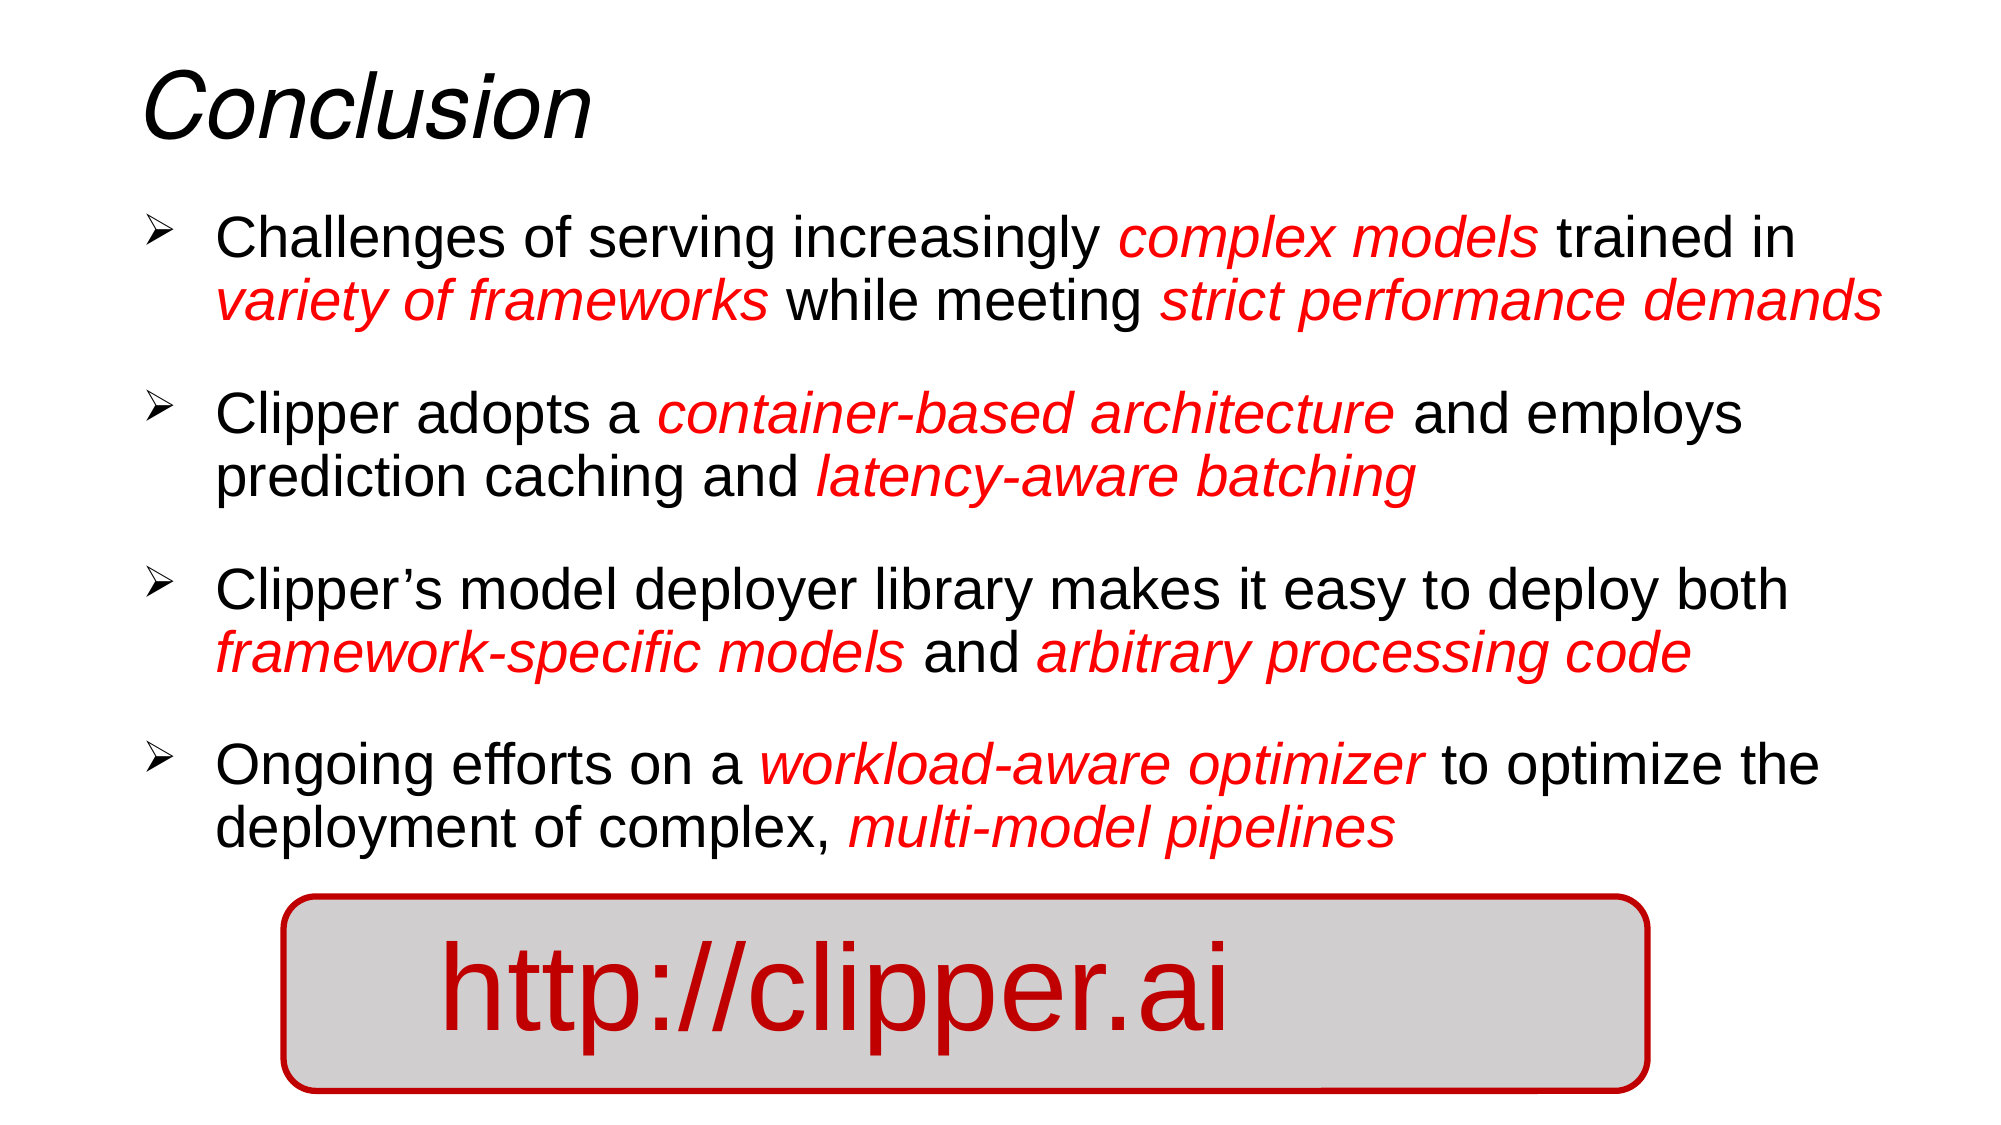

# Conclusion
Challenges of serving increasingly complex models trained in variety of frameworks while meeting strict performance demands
Clipper adopts a container-based architecture and employs prediction caching and latency-aware batching
Clipper’s model deployer library makes it easy to deploy both framework-specific models and arbitrary processing code
Ongoing efforts on a workload-aware optimizer to optimize the deployment of complex, multi-model pipelines

http://clipper.ai